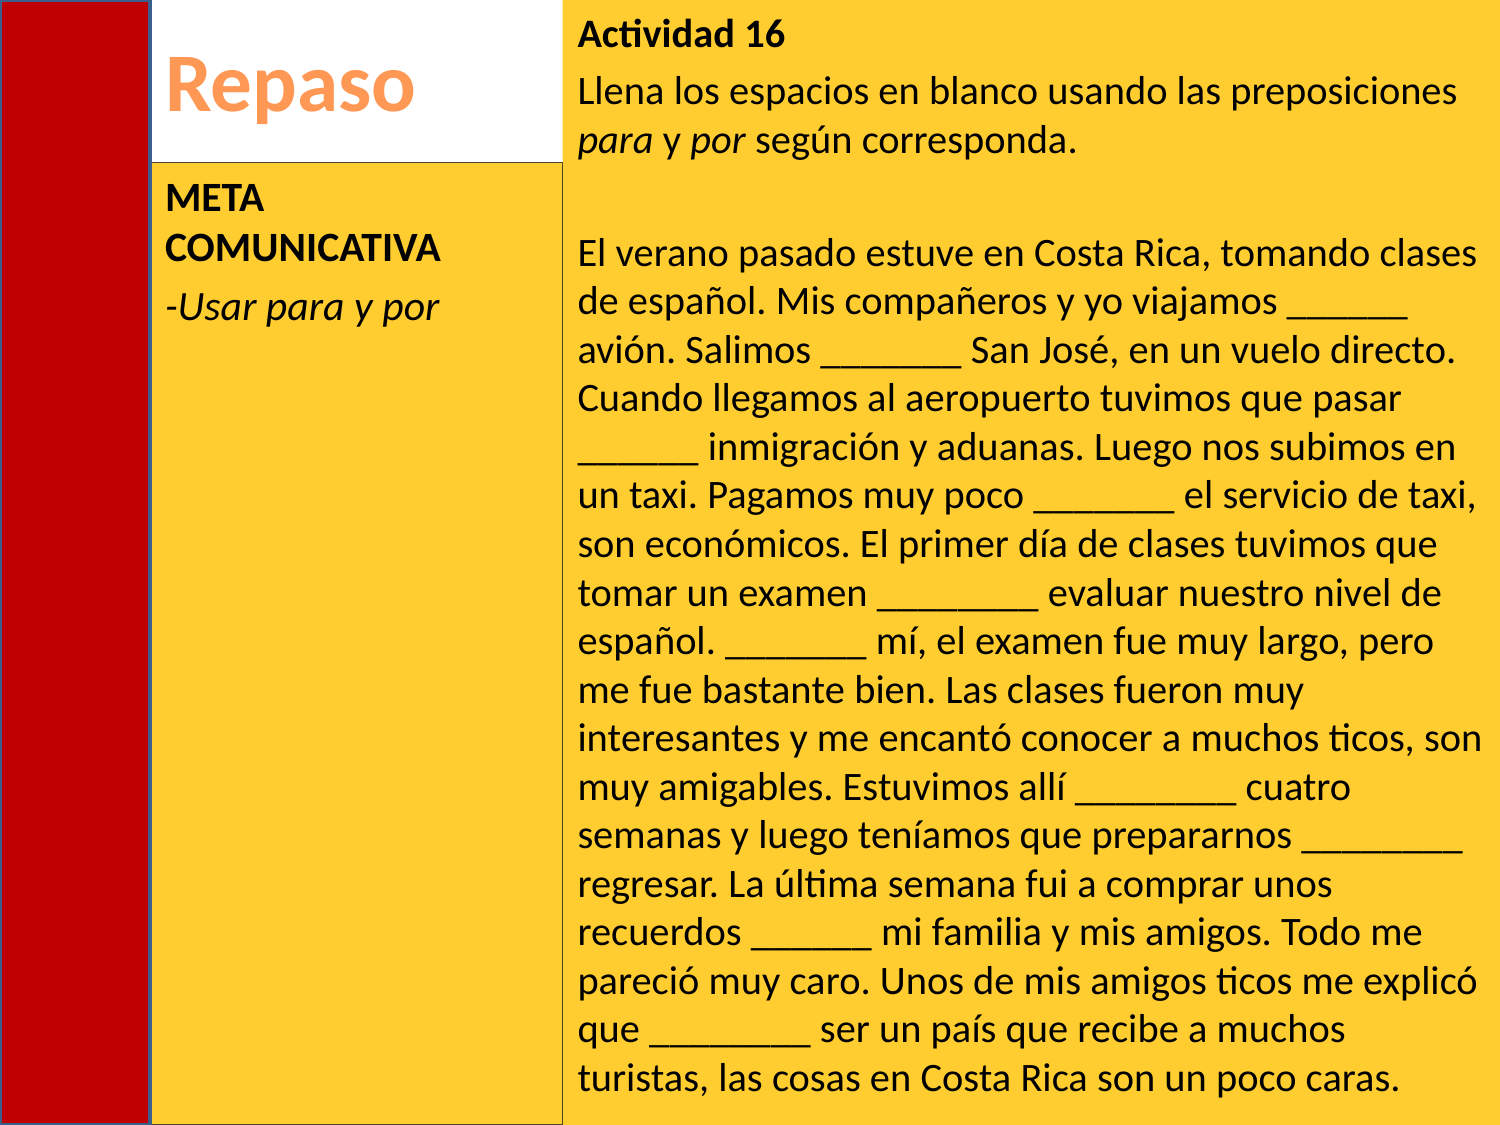

# Repaso
Actividad 16
Llena los espacios en blanco usando las preposiciones para y por según corresponda.

El verano pasado estuve en Costa Rica, tomando clases de español. Mis compañeros y yo viajamos ______ avión. Salimos _______ San José, en un vuelo directo. Cuando llegamos al aeropuerto tuvimos que pasar ______ inmigración y aduanas. Luego nos subimos en un taxi. Pagamos muy poco _______ el servicio de taxi, son económicos. El primer día de clases tuvimos que tomar un examen ________ evaluar nuestro nivel de español. _______ mí, el examen fue muy largo, pero me fue bastante bien. Las clases fueron muy interesantes y me encantó conocer a muchos ticos, son muy amigables. Estuvimos allí ________ cuatro semanas y luego teníamos que prepararnos ________ regresar. La última semana fui a comprar unos recuerdos ______ mi familia y mis amigos. Todo me pareció muy caro. Unos de mis amigos ticos me explicó que ________ ser un país que recibe a muchos turistas, las cosas en Costa Rica son un poco caras.

Meta comunicativa
-Usar para y por